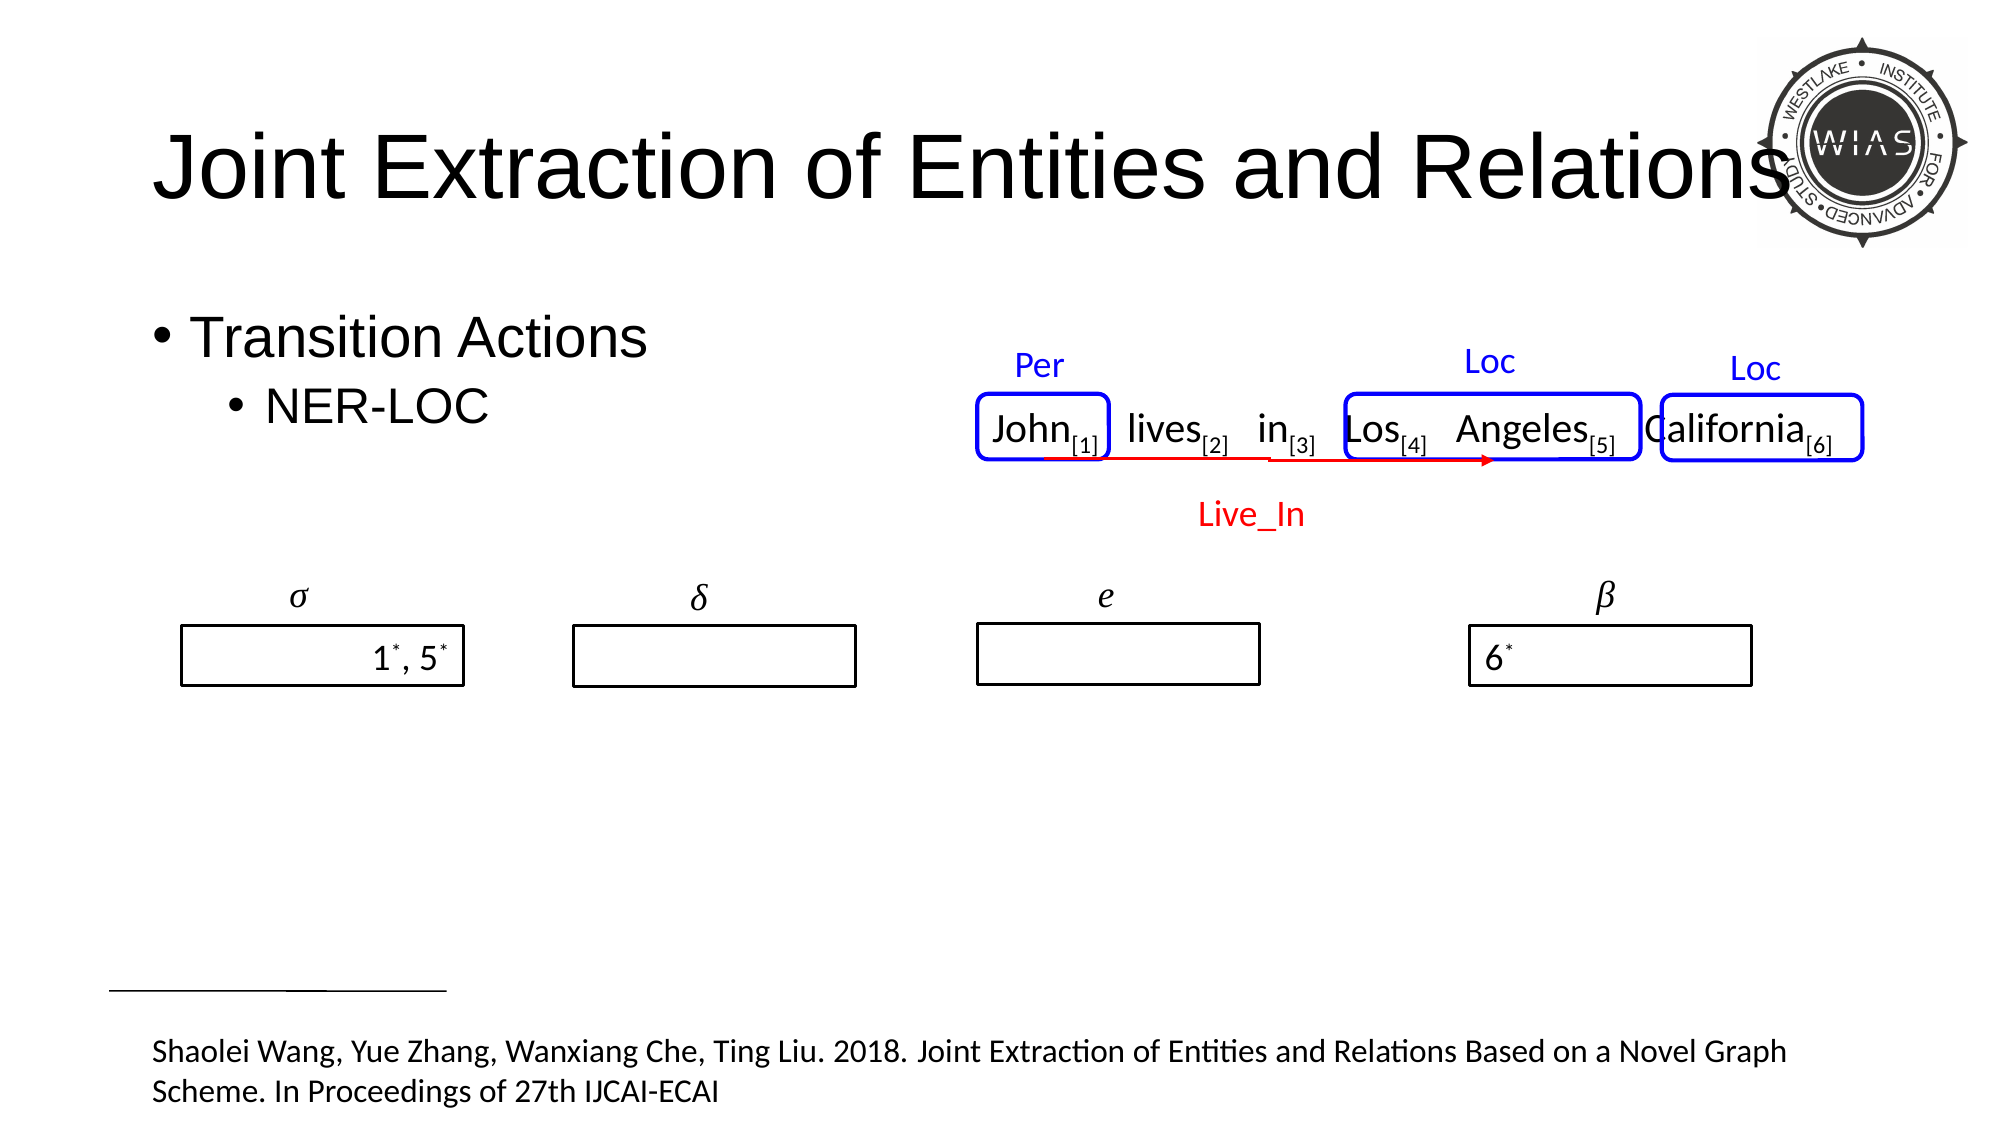

# Joint Extraction of Entities and Relations
Transition Actions
NER-LOC

Loc
Per
John[1]   lives[2]   in[3]   Los[4]   Angeles[5]   California[6]

Live_In

Loc
e
σ
β
δ

1*, 5*

6*

Shaolei Wang, Yue Zhang, Wanxiang Che, Ting Liu. 2018. Joint Extraction of Entities and Relations Based on a Novel Graph Scheme. In Proceedings of 27th IJCAI-ECAI